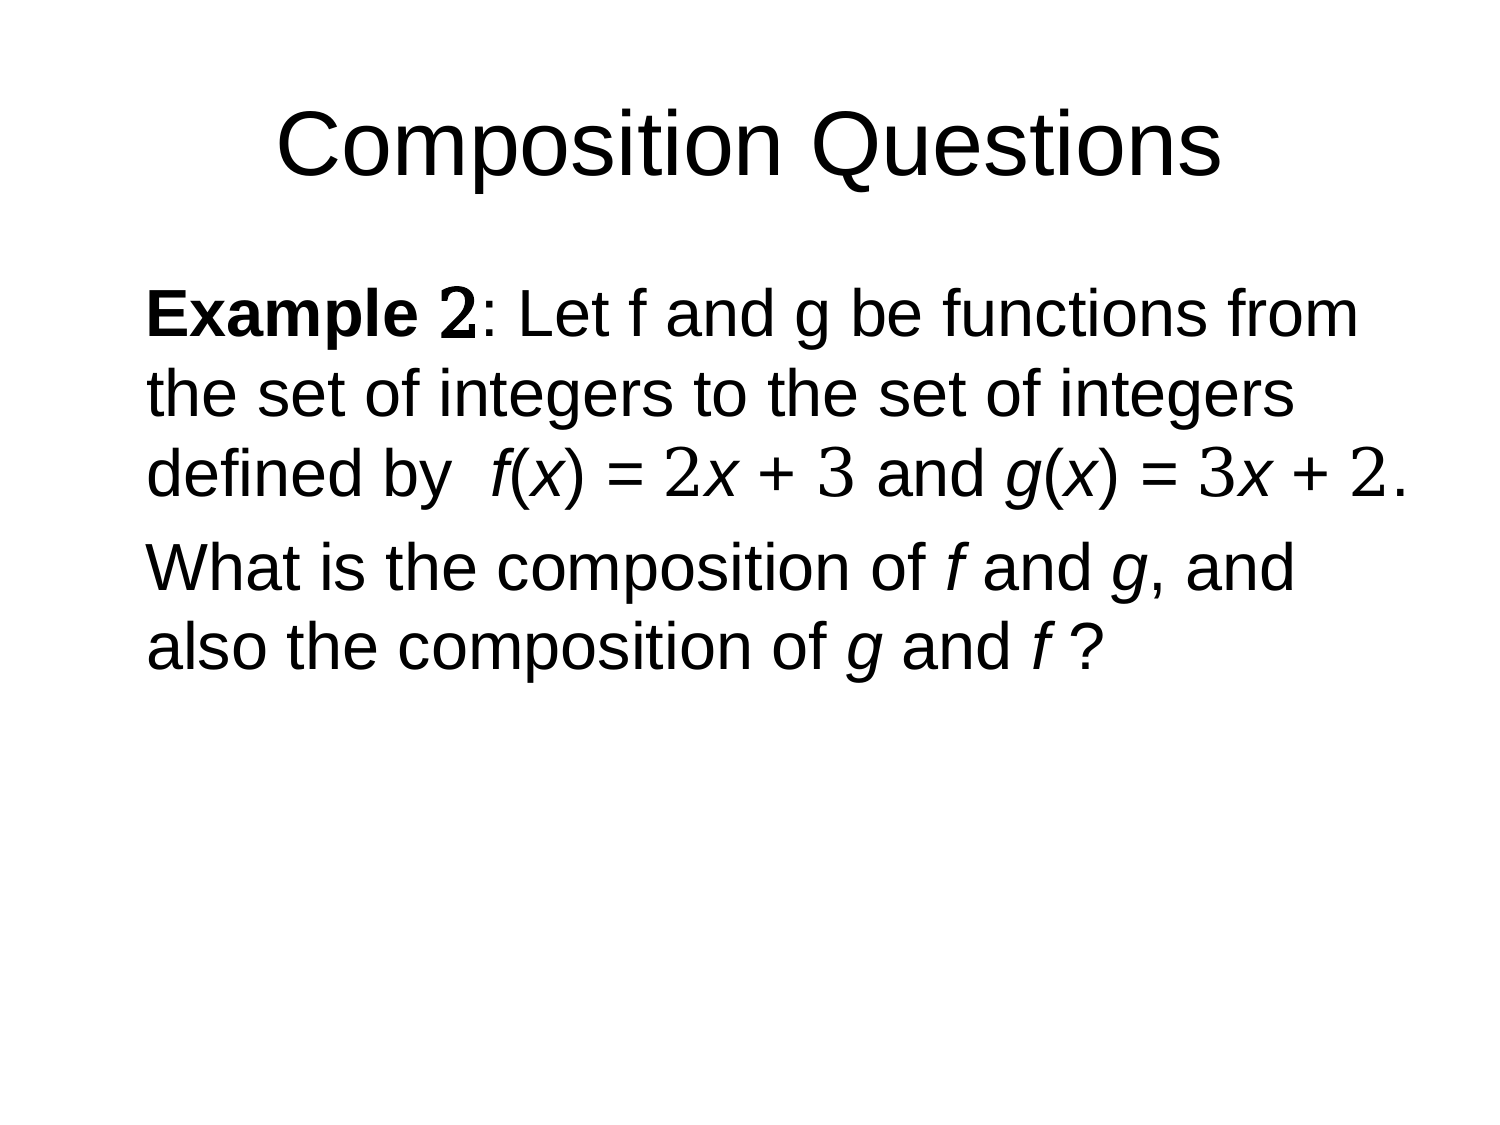

# Composition Questions
   Example 2: Let f and g be functions from the set of integers to the set of integers defined by  f(x) = 2x + 3 and g(x) = 3x + 2.
   What is the composition of f and g, and also the composition of g and f ?